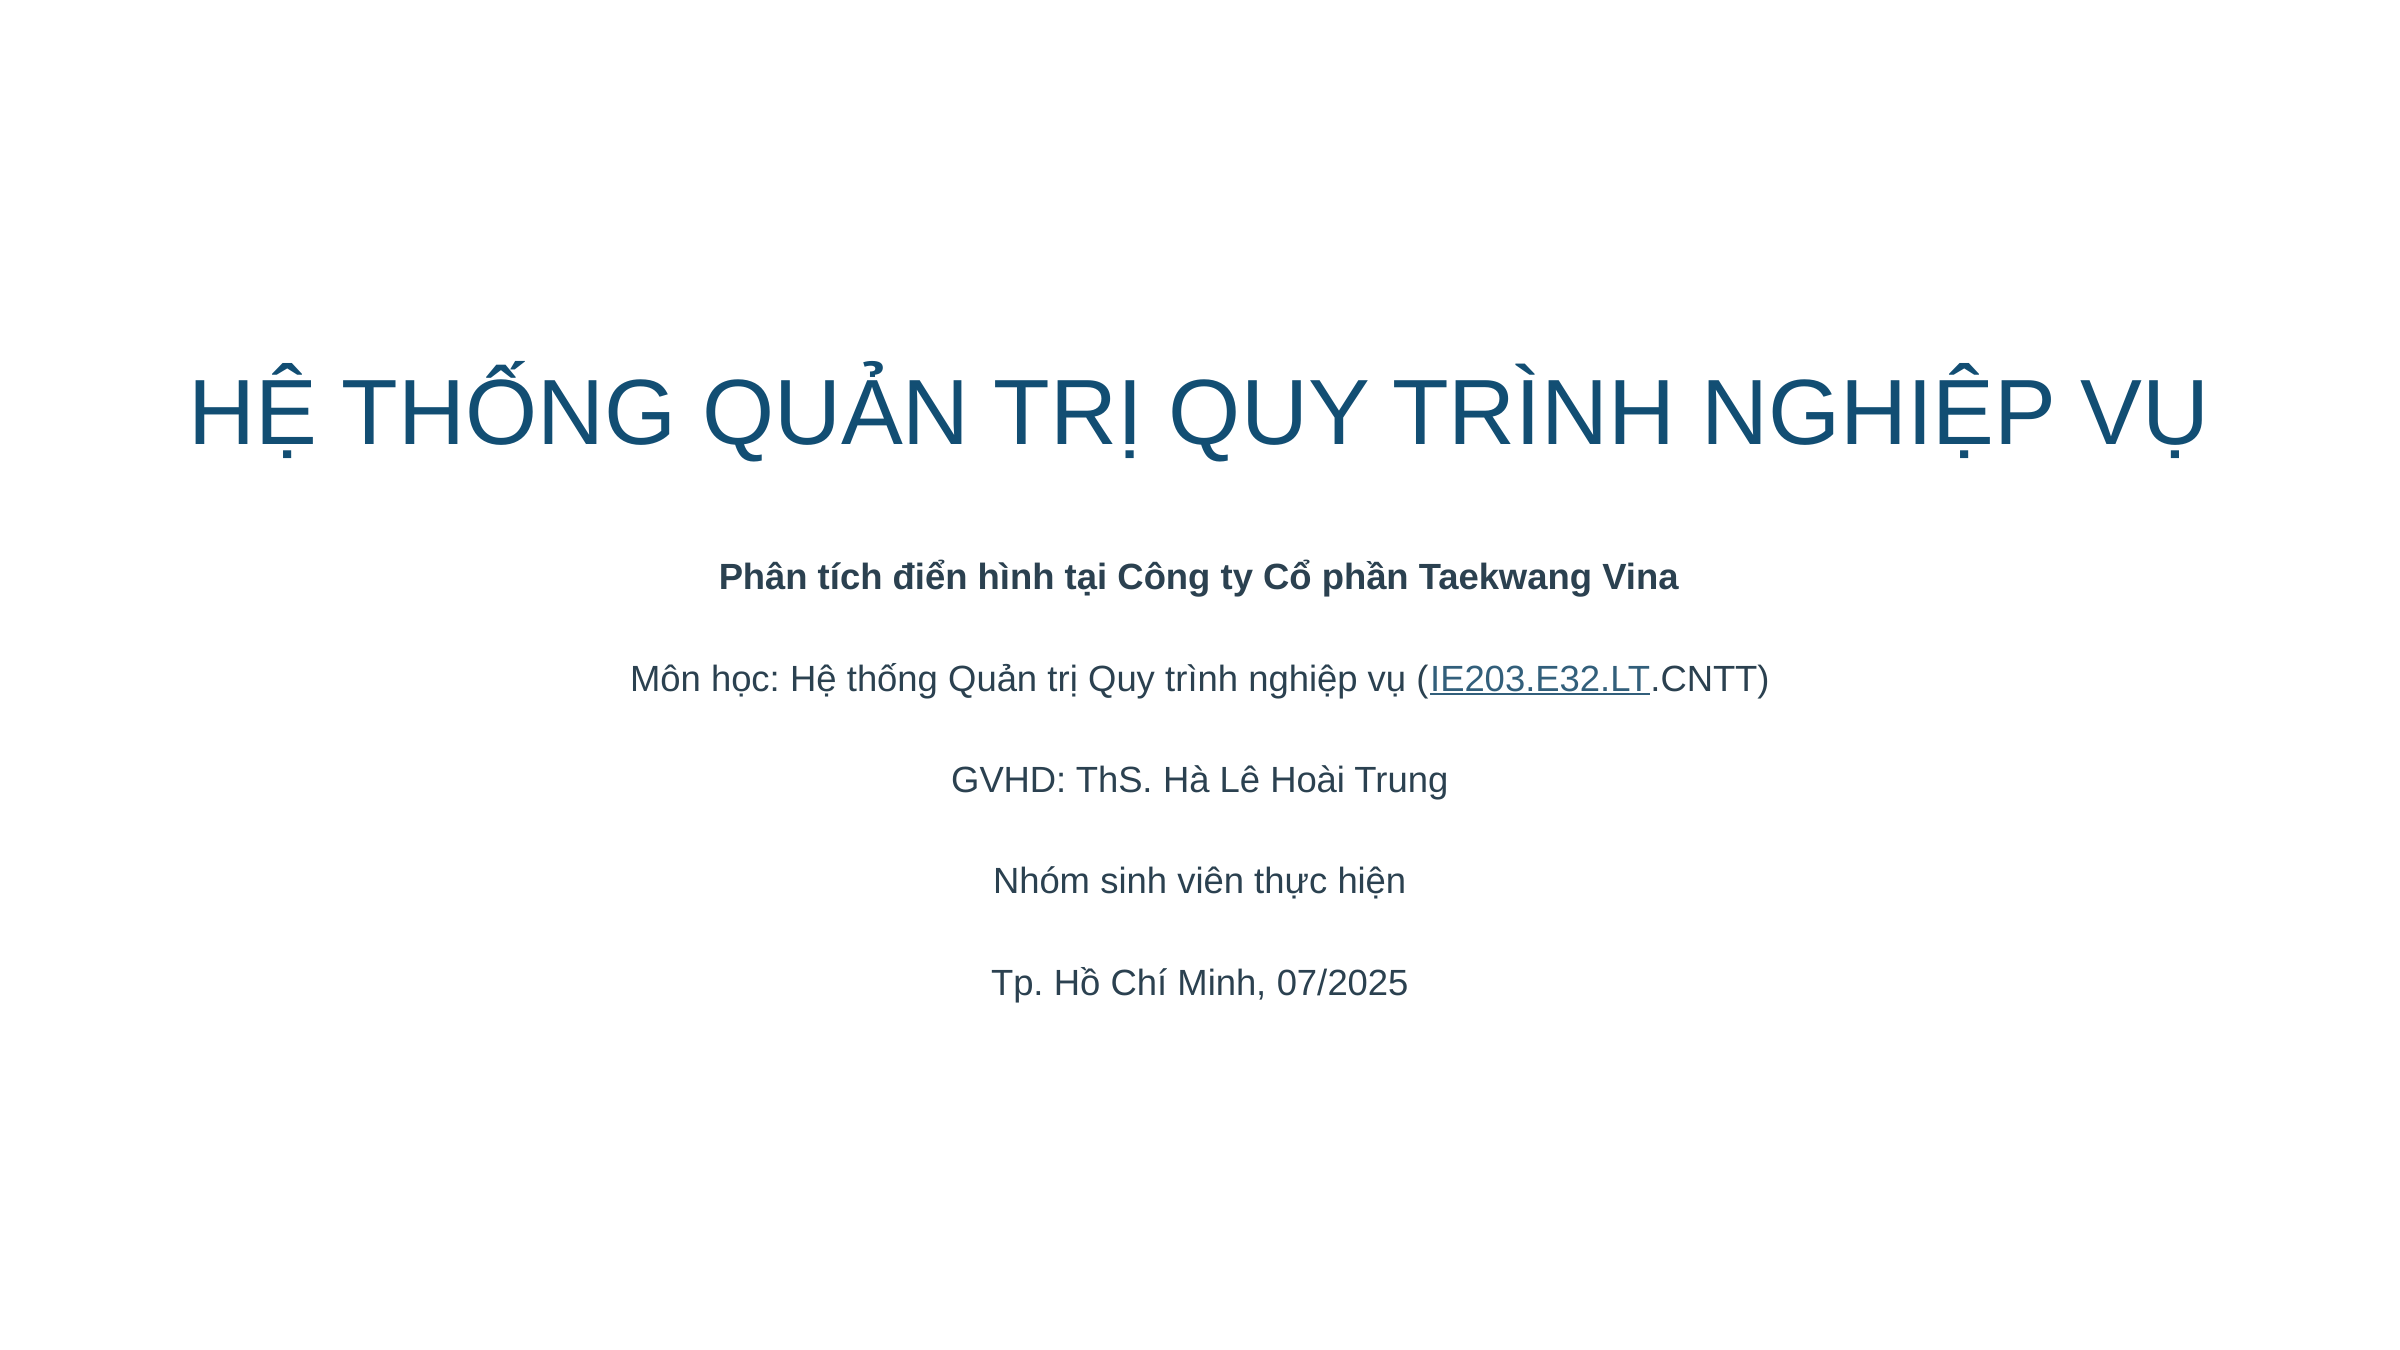

HỆ THỐNG QUẢN TRỊ QUY TRÌNH NGHIỆP VỤ
Phân tích điển hình tại Công ty Cổ phần Taekwang Vina
Môn học: Hệ thống Quản trị Quy trình nghiệp vụ (IE203.E32.LT.CNTT)
GVHD: ThS. Hà Lê Hoài Trung
Nhóm sinh viên thực hiện
Tp. Hồ Chí Minh, 07/2025